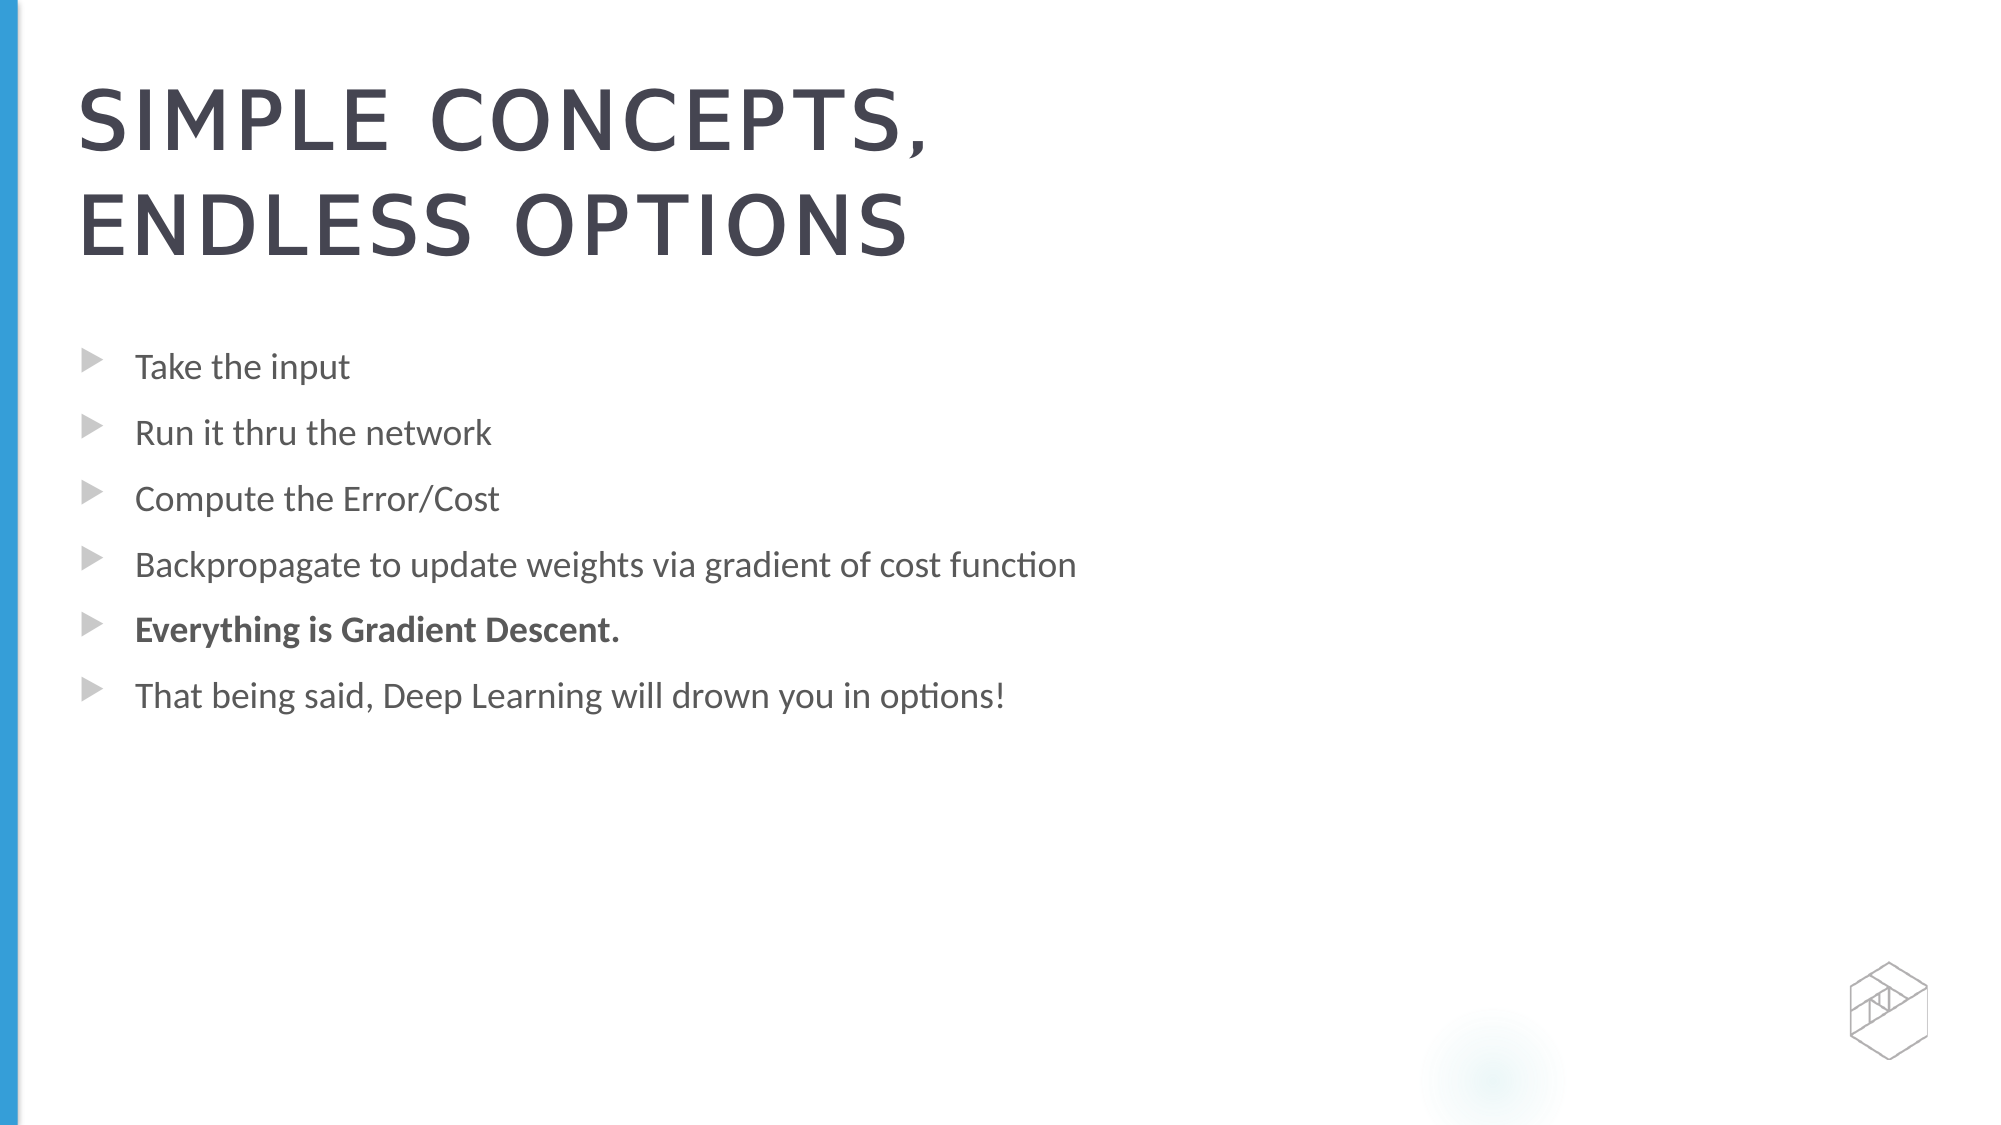

# SIMPLE CONCEPTS, ENDLESS OPTIONS
Take the input
Run it thru the network
Compute the Error/Cost
Backpropagate to update weights via gradient of cost function
Everything is Gradient Descent.
That being said, Deep Learning will drown you in options!